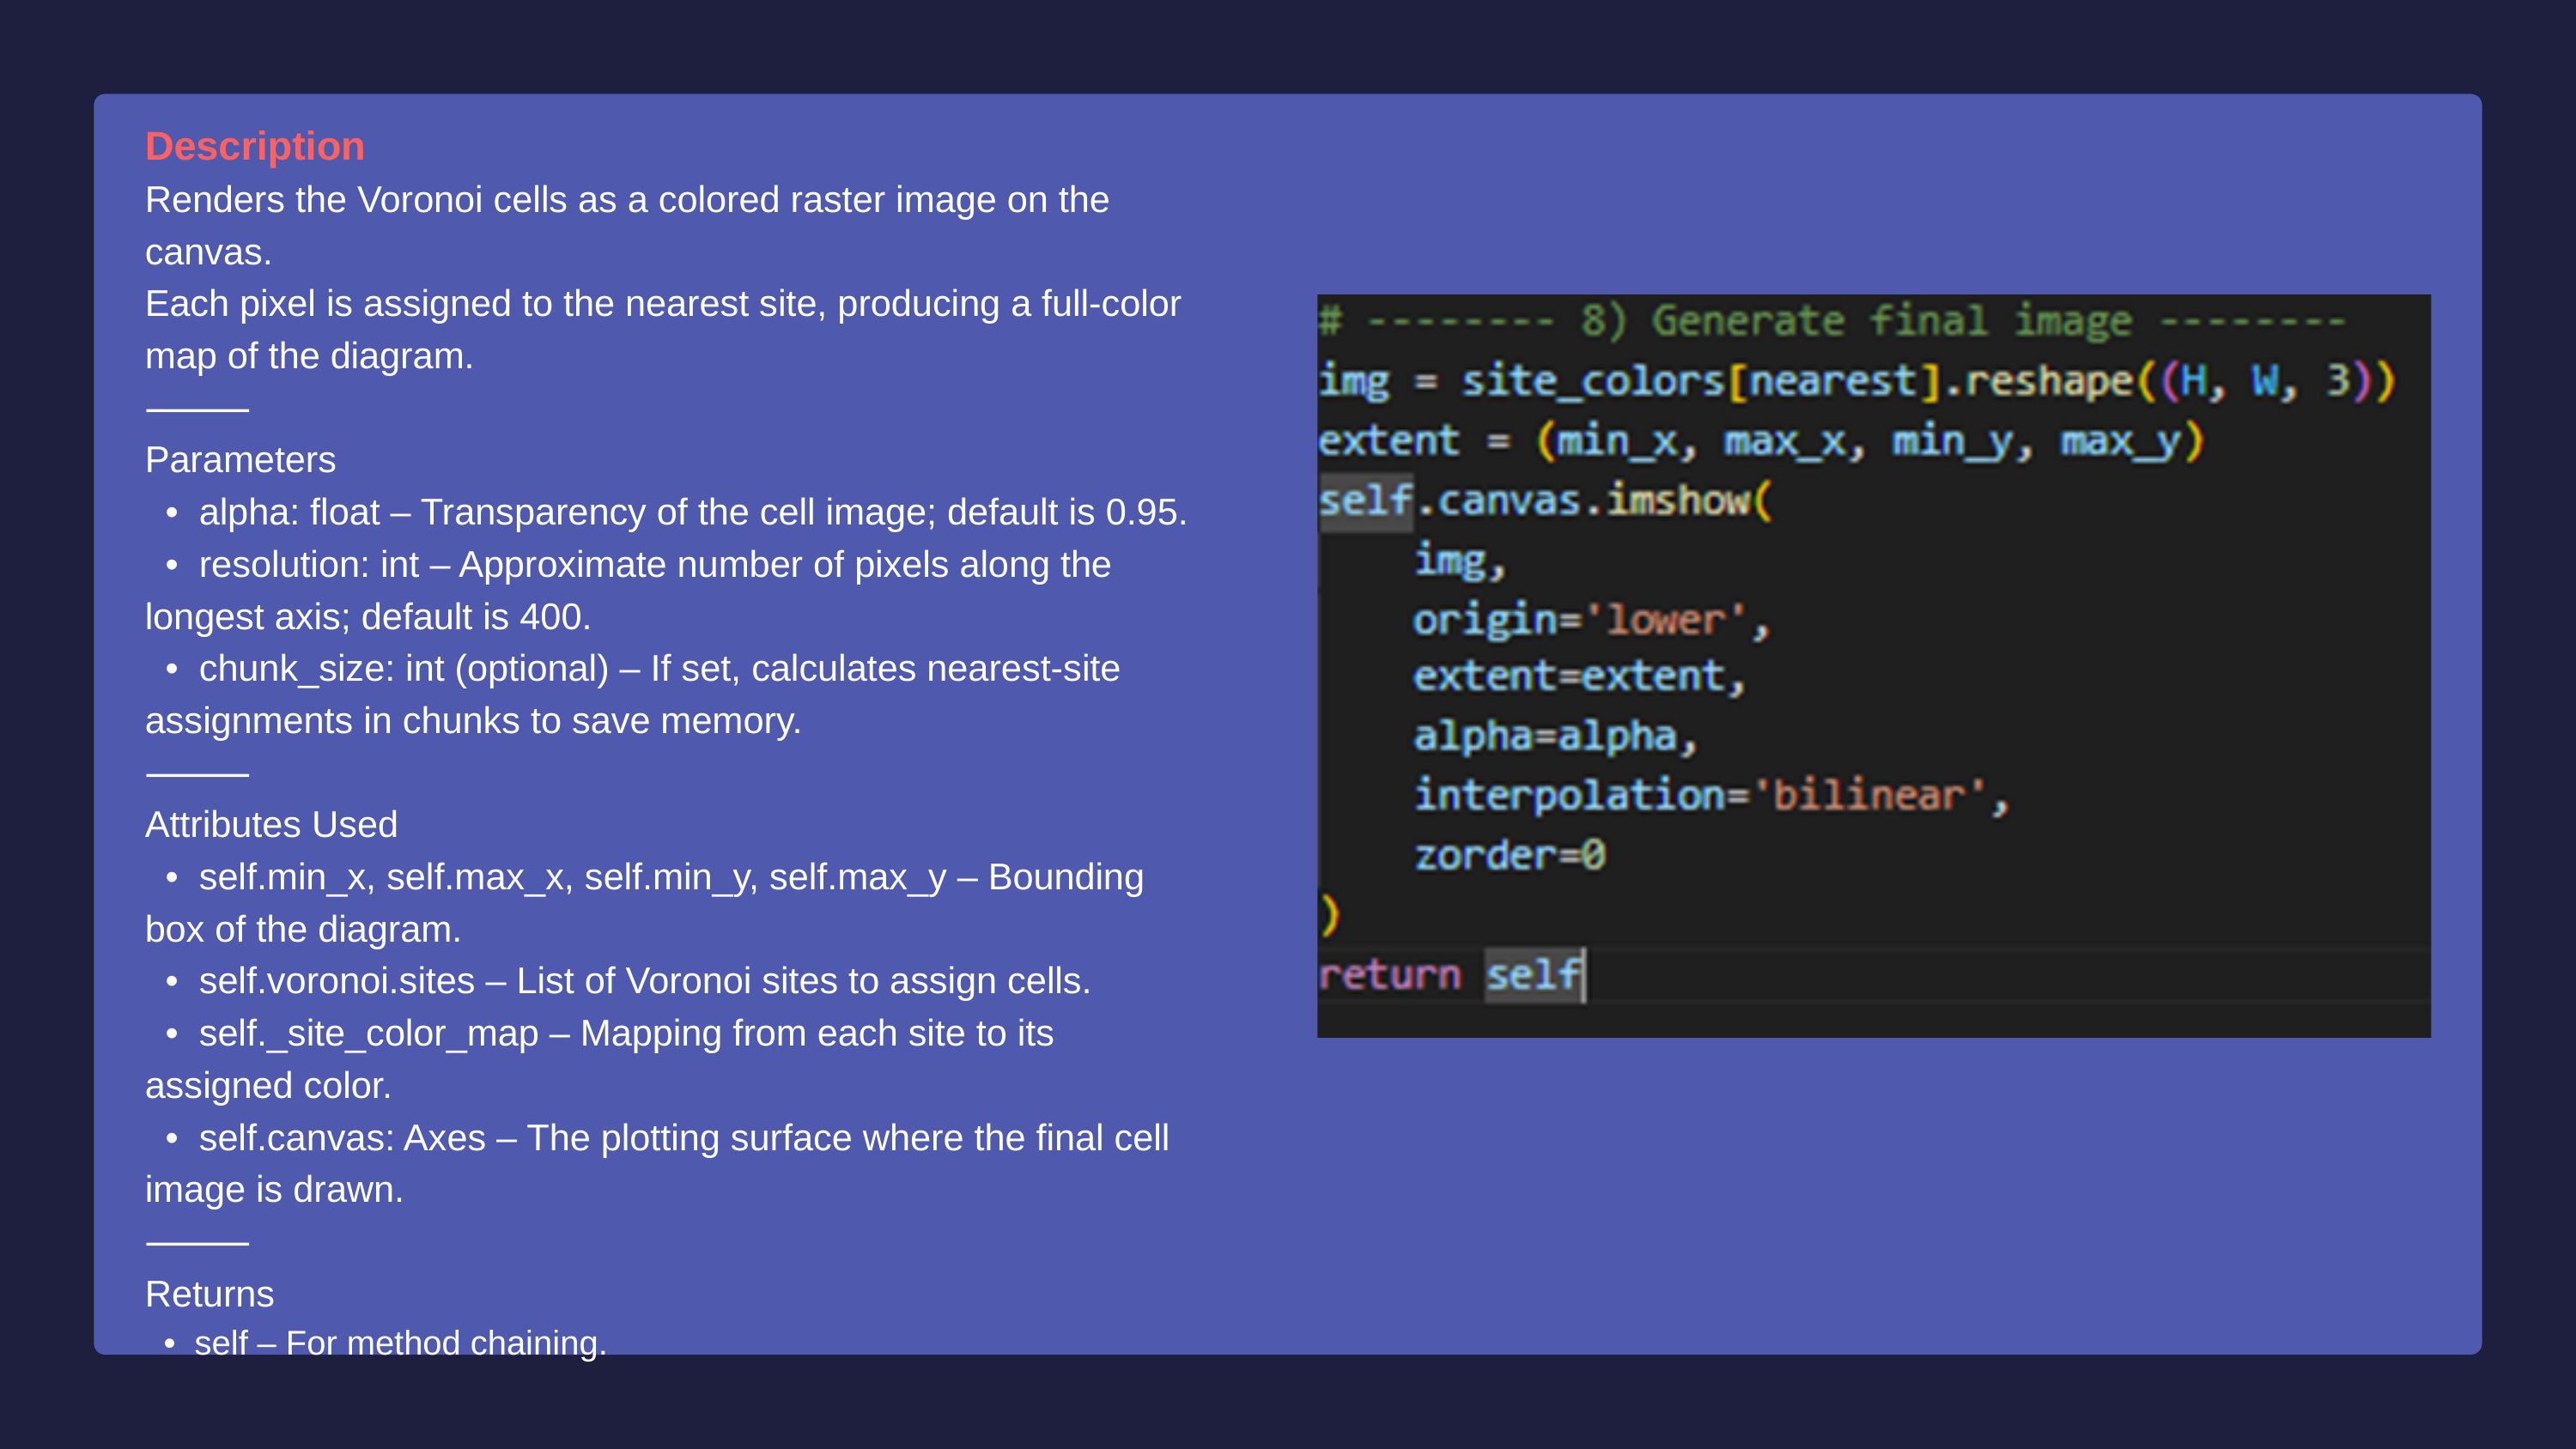

Description
Renders the Voronoi cells as a colored raster image on the canvas.
Each pixel is assigned to the nearest site, producing a full-color map of the diagram.
⸻
Parameters
  •  alpha: float – Transparency of the cell image; default is 0.95.
  •  resolution: int – Approximate number of pixels along the longest axis; default is 400.
  •  chunk_size: int (optional) – If set, calculates nearest-site assignments in chunks to save memory.
⸻
Attributes Used
  •  self.min_x, self.max_x, self.min_y, self.max_y – Bounding box of the diagram.
  •  self.voronoi.sites – List of Voronoi sites to assign cells.
  •  self._site_color_map – Mapping from each site to its assigned color.
  •  self.canvas: Axes – The plotting surface where the final cell image is drawn.
⸻
Returns
  •  self – For method chaining.